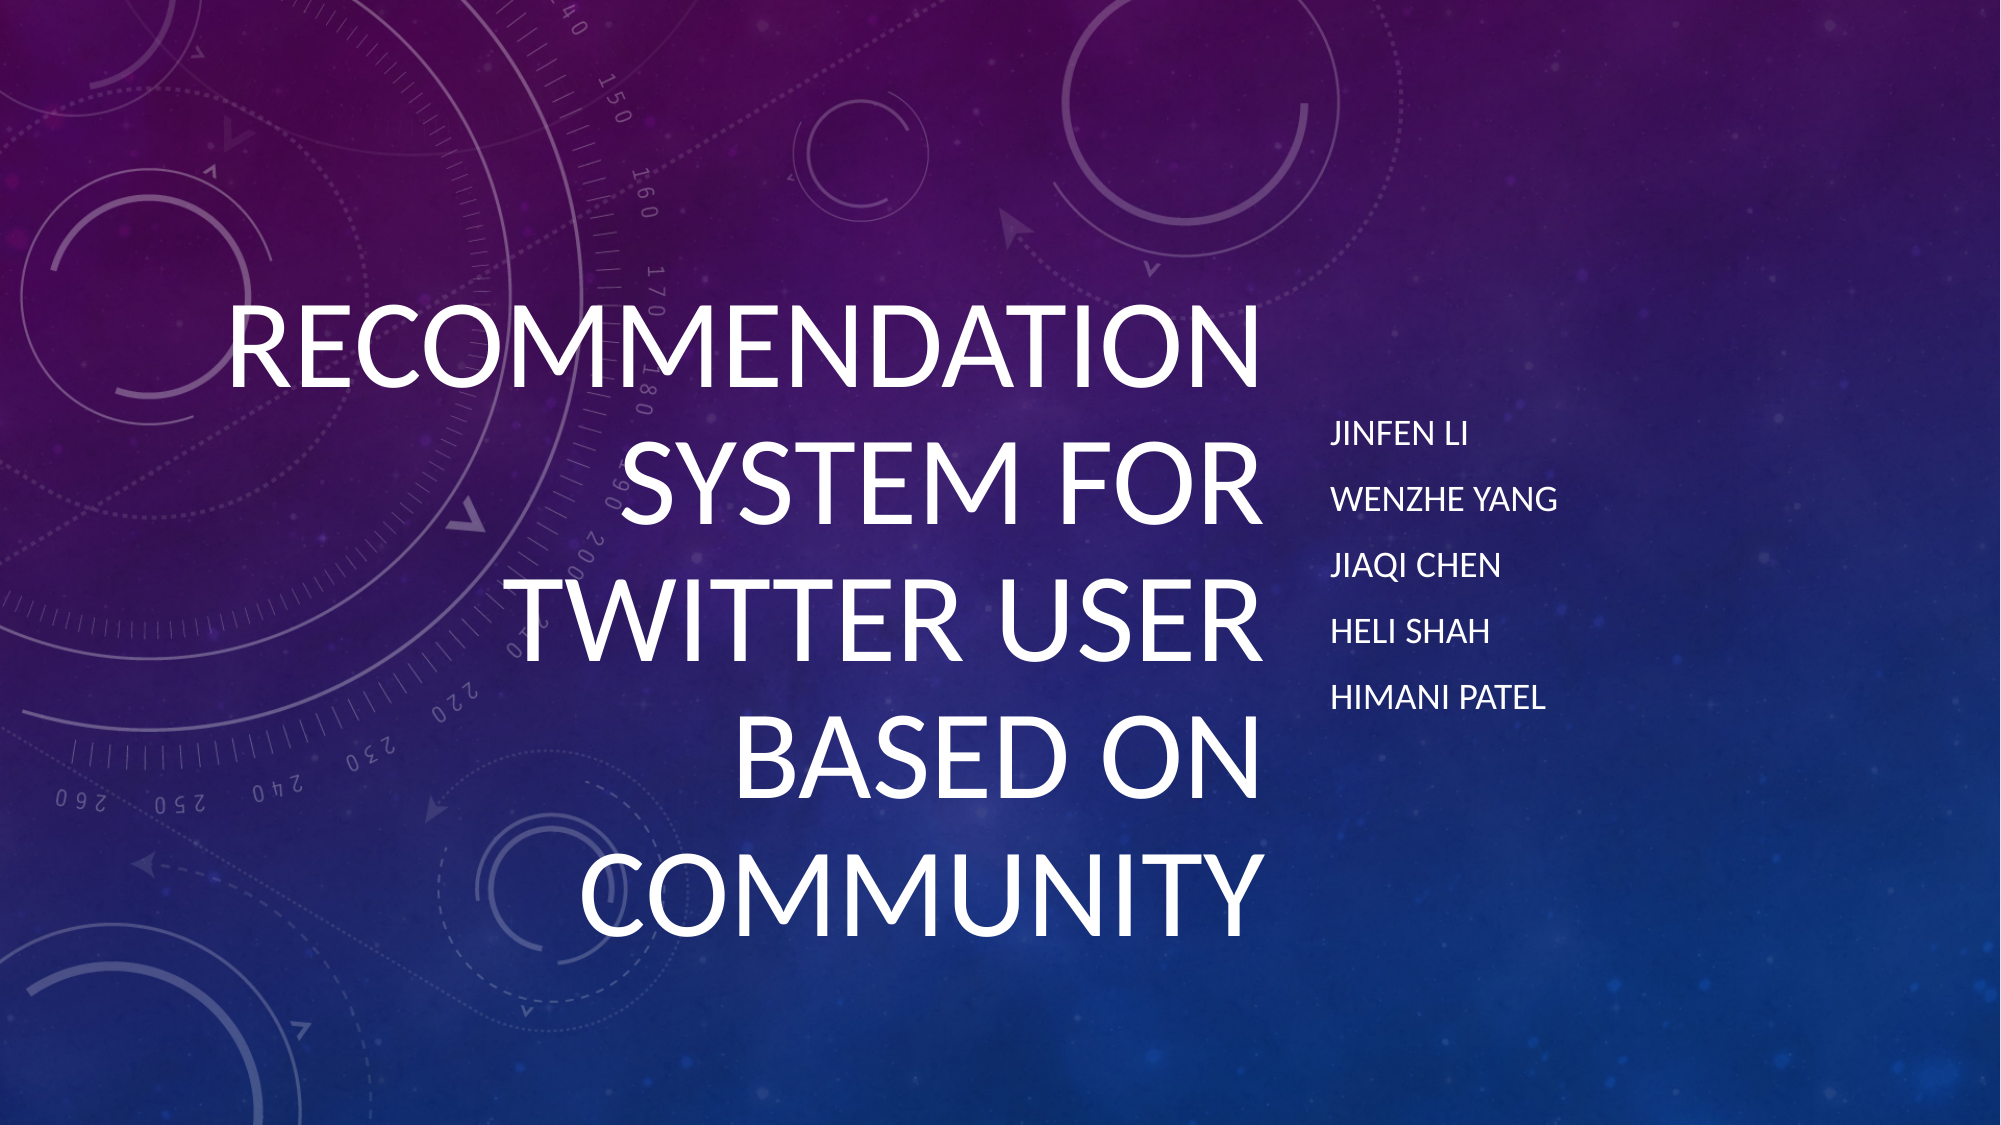

# Recommendation system for twitter user based on community
Jinfen li
Wenzhe yang
Jiaqi chen
Heli shah
Himani patel